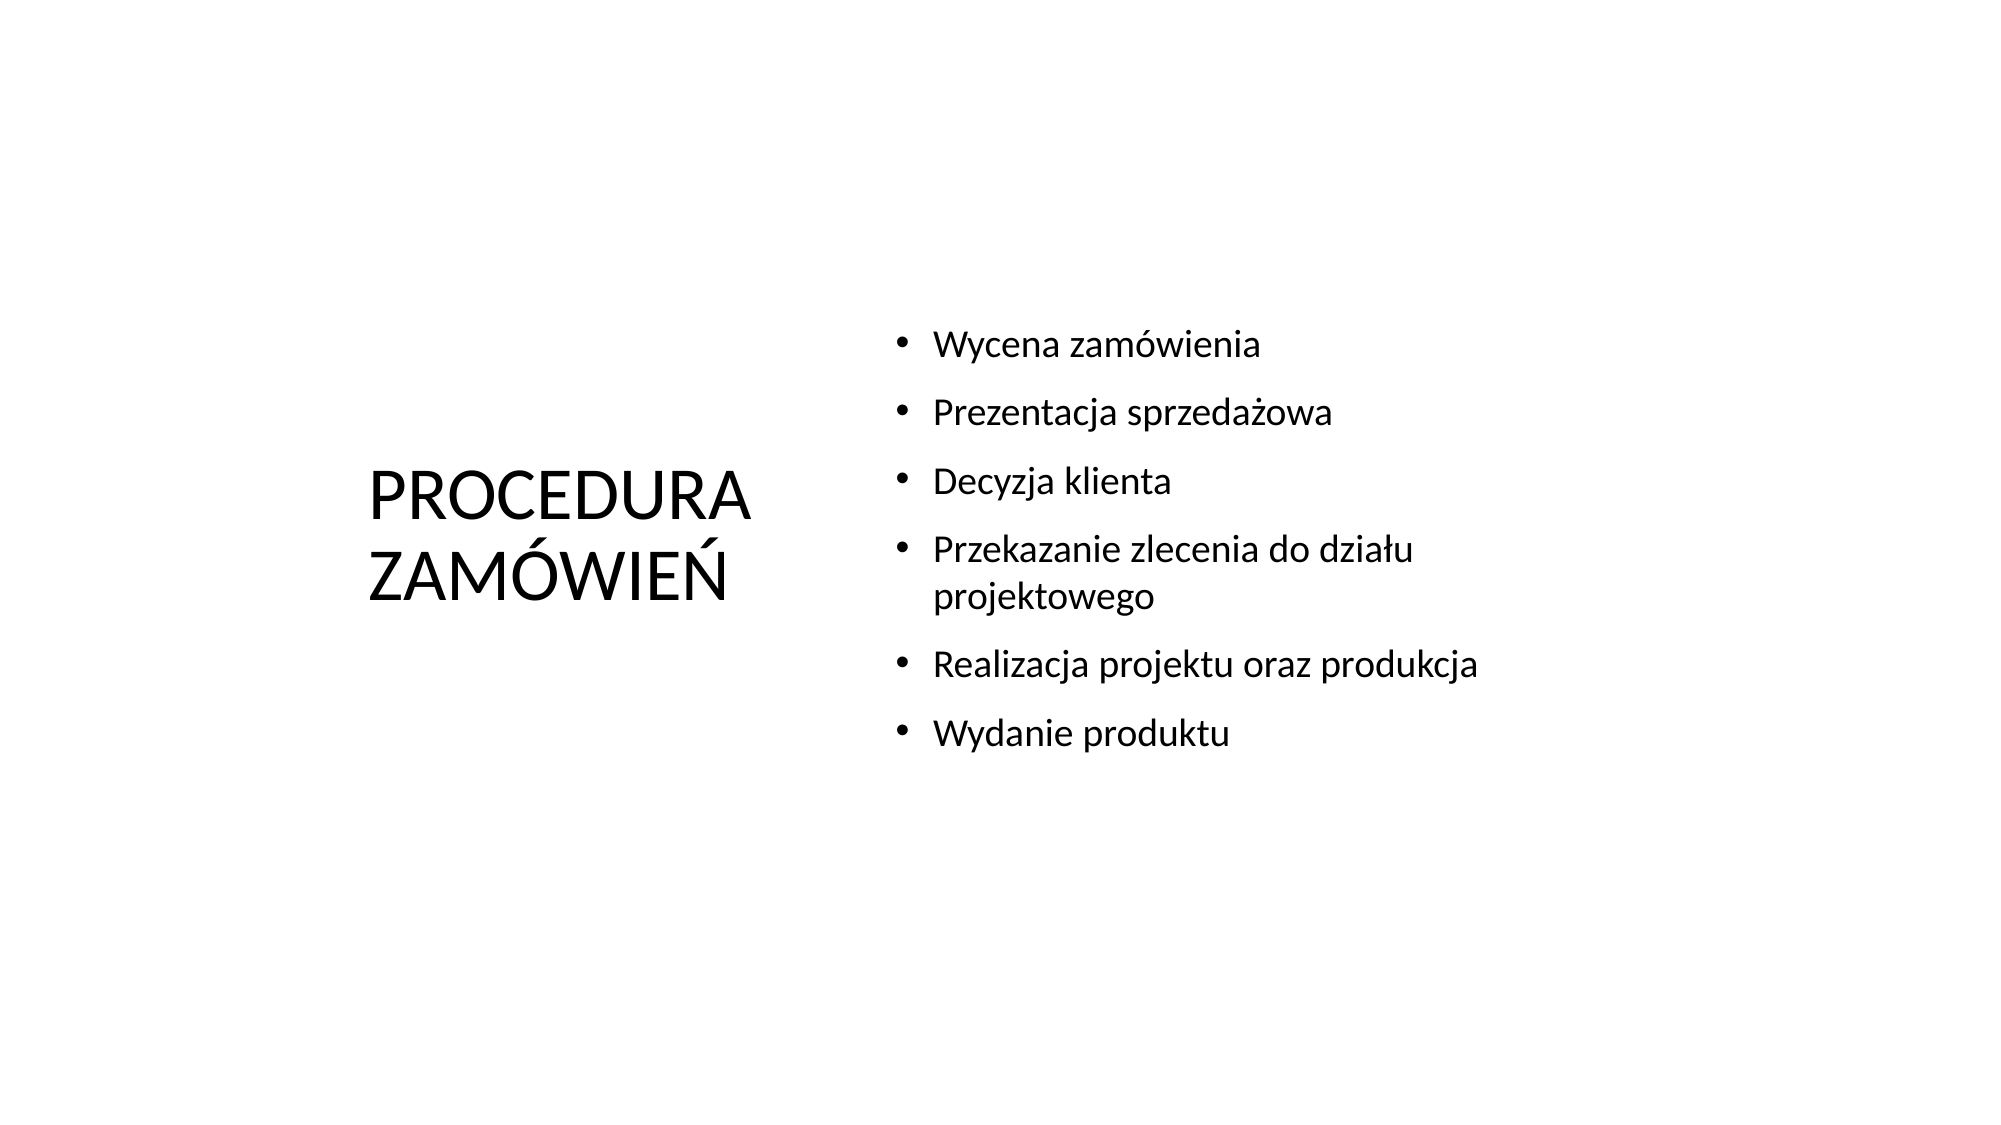

# PROCEDURA ZAMÓWIEŃ
Wycena zamówienia
Prezentacja sprzedażowa
Decyzja klienta
Przekazanie zlecenia do działu projektowego
Realizacja projektu oraz produkcja
Wydanie produktu